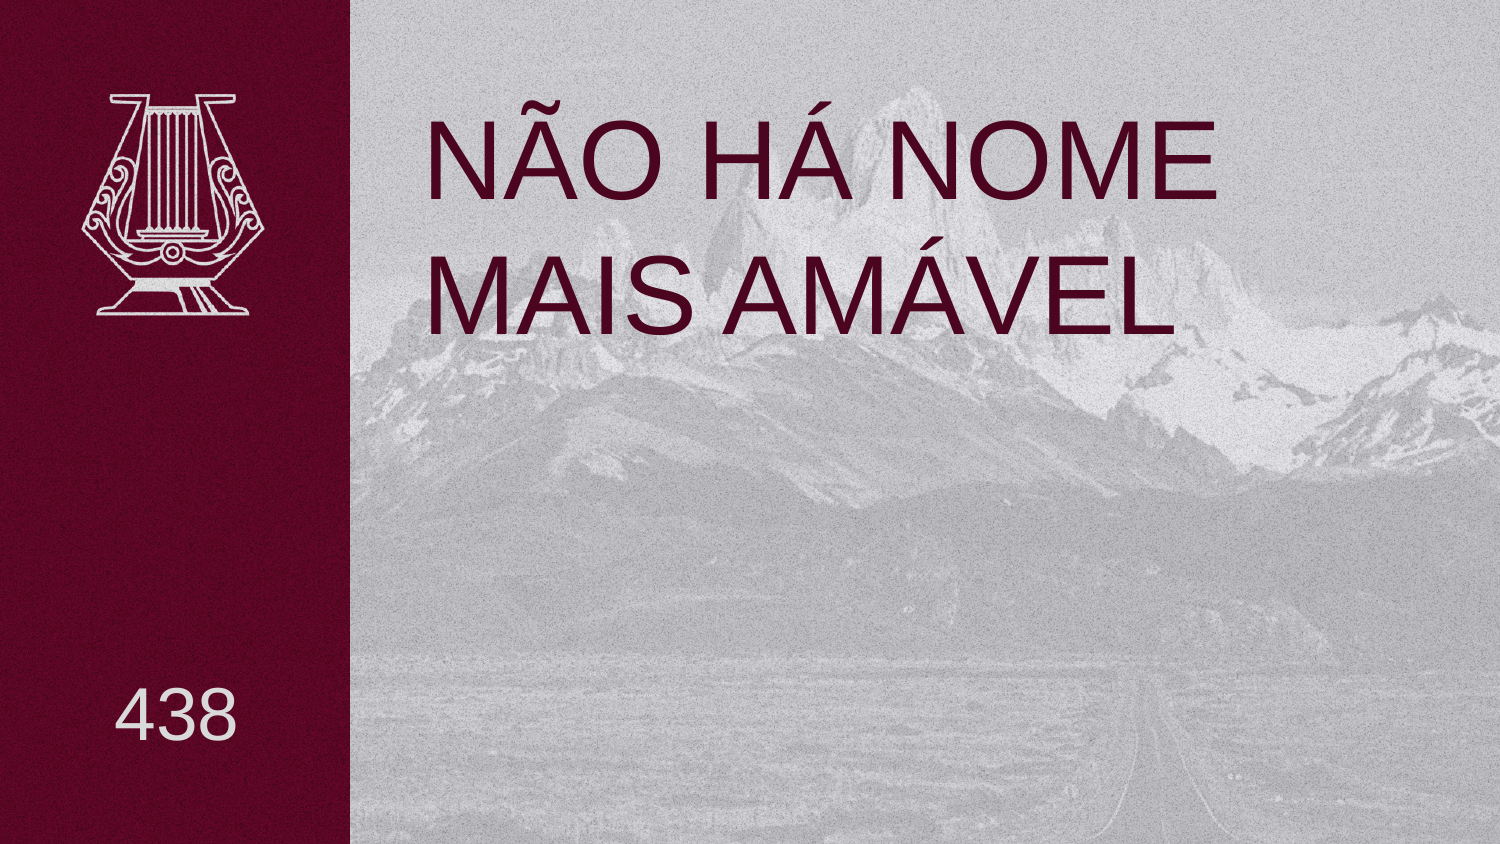

# NÃO HÁ NOME MAIS AMÁVEL
438